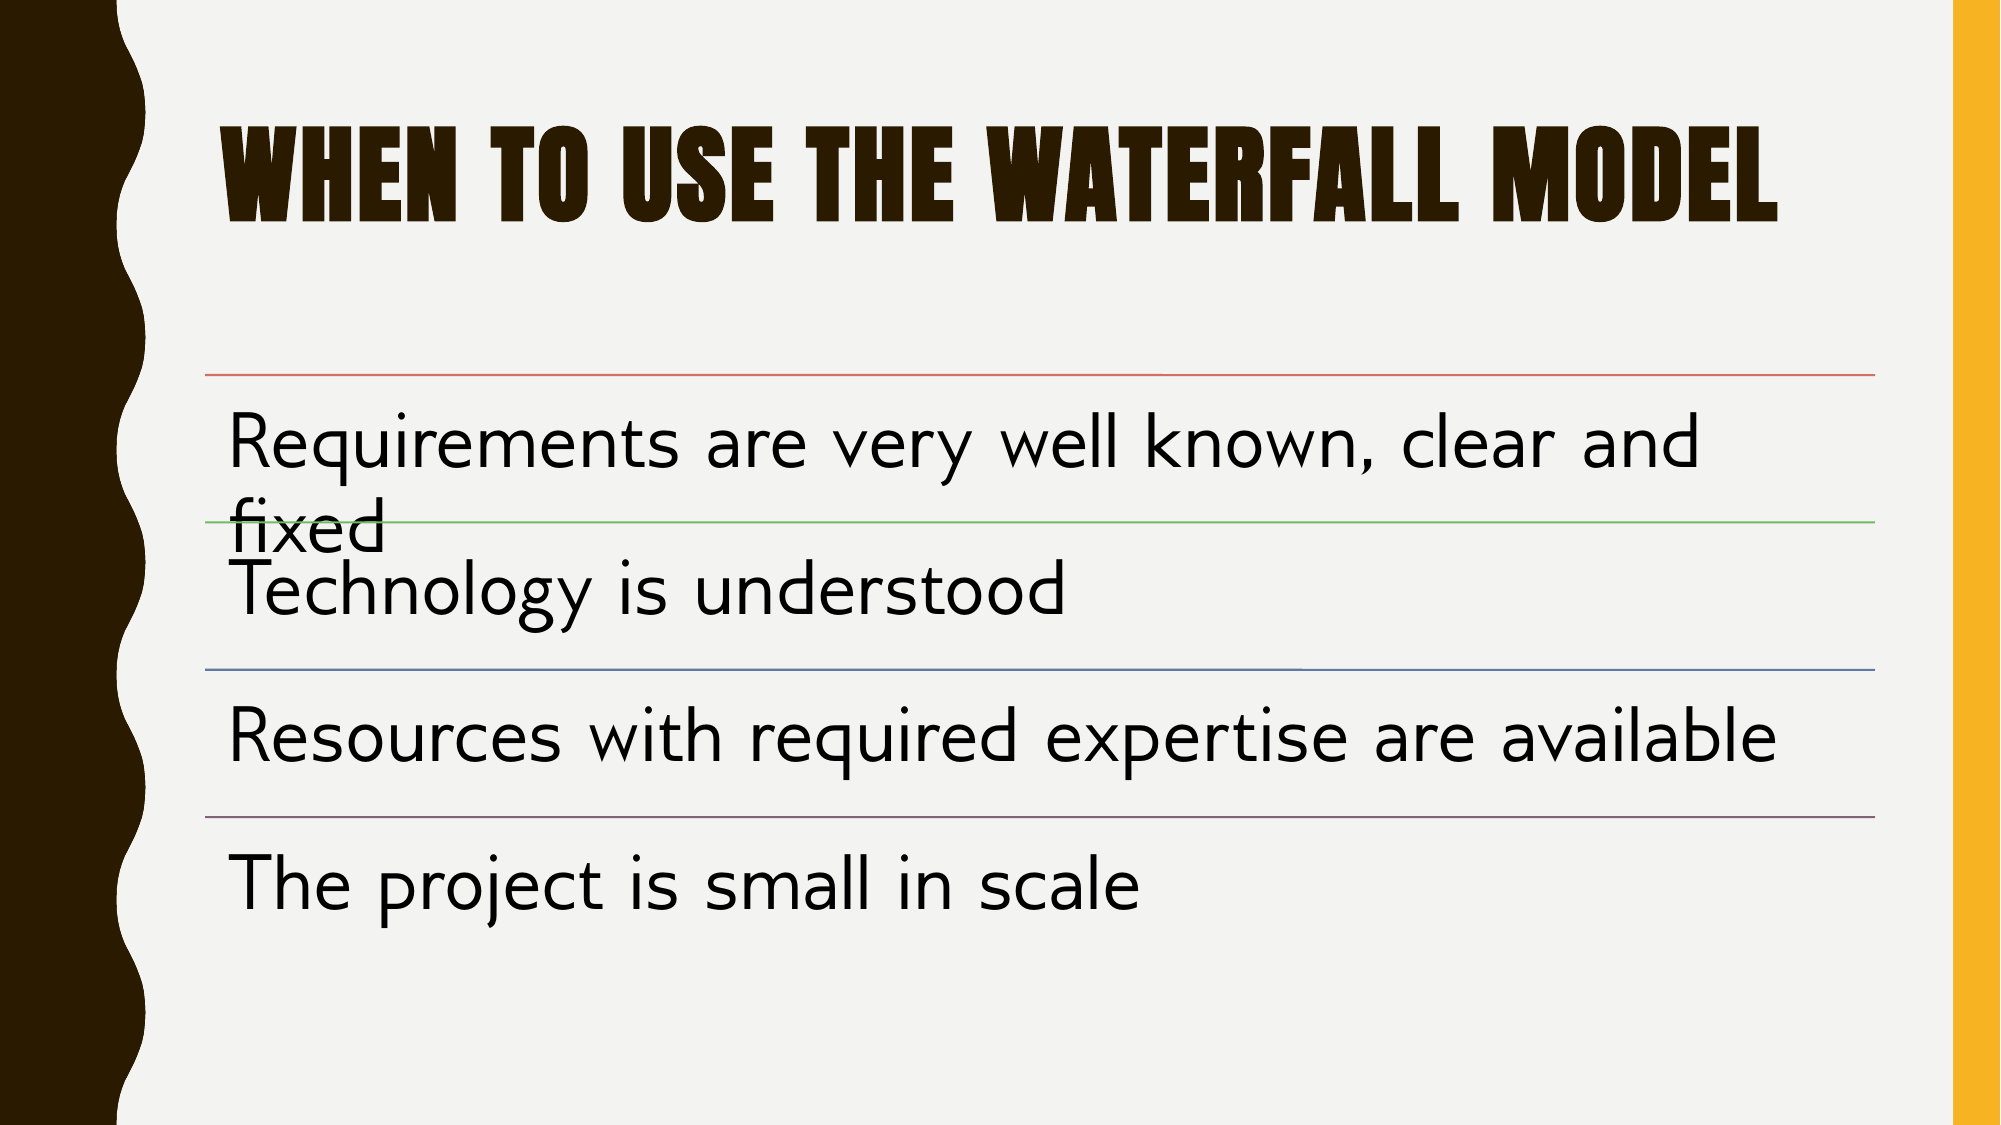

When to use the waterfall model
Requirements are very well known, clear and fixed
Technology is understood
Resources with required expertise are available
The project is small in scale